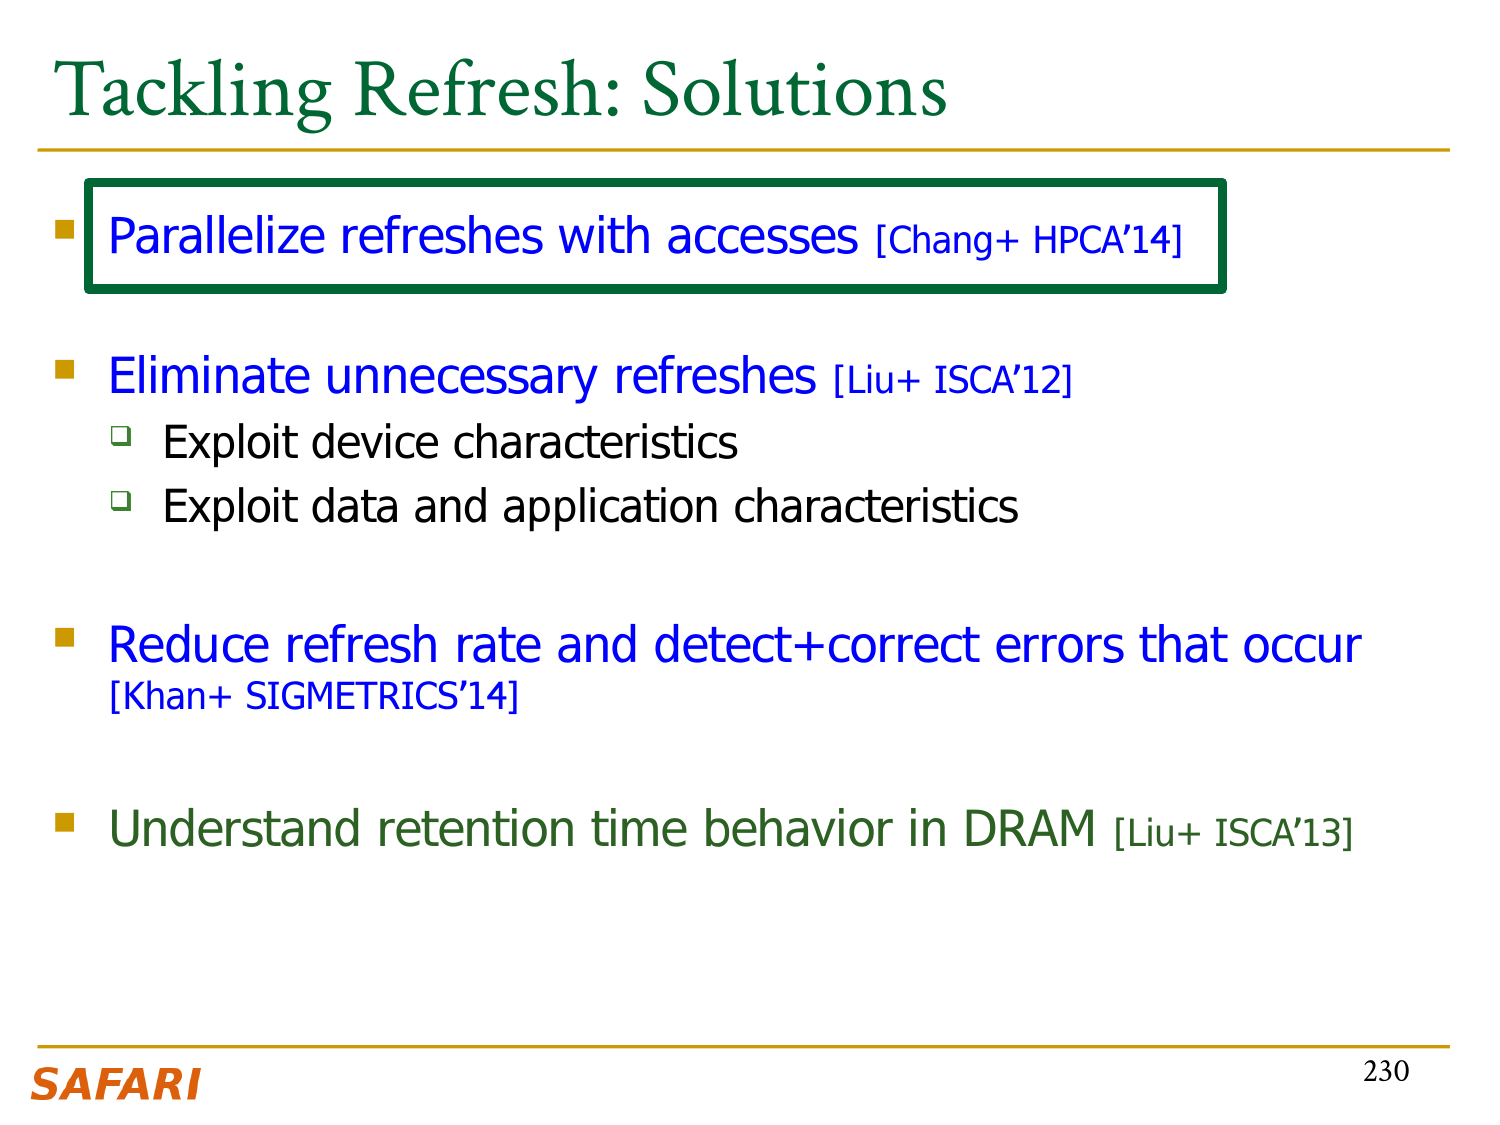

# Tackling Refresh: Solutions

Parallelize refreshes with accesses [Chang+ HPCA’14]

Eliminate unnecessary refreshes [Liu+ ISCA’12]
Exploit device characteristics
Exploit data and application characteristics

Reduce refresh rate and detect+correct errors that occur [Khan+ SIGMETRICS’14]

Understand retention time behavior in DRAM [Liu+ ISCA’13]
230